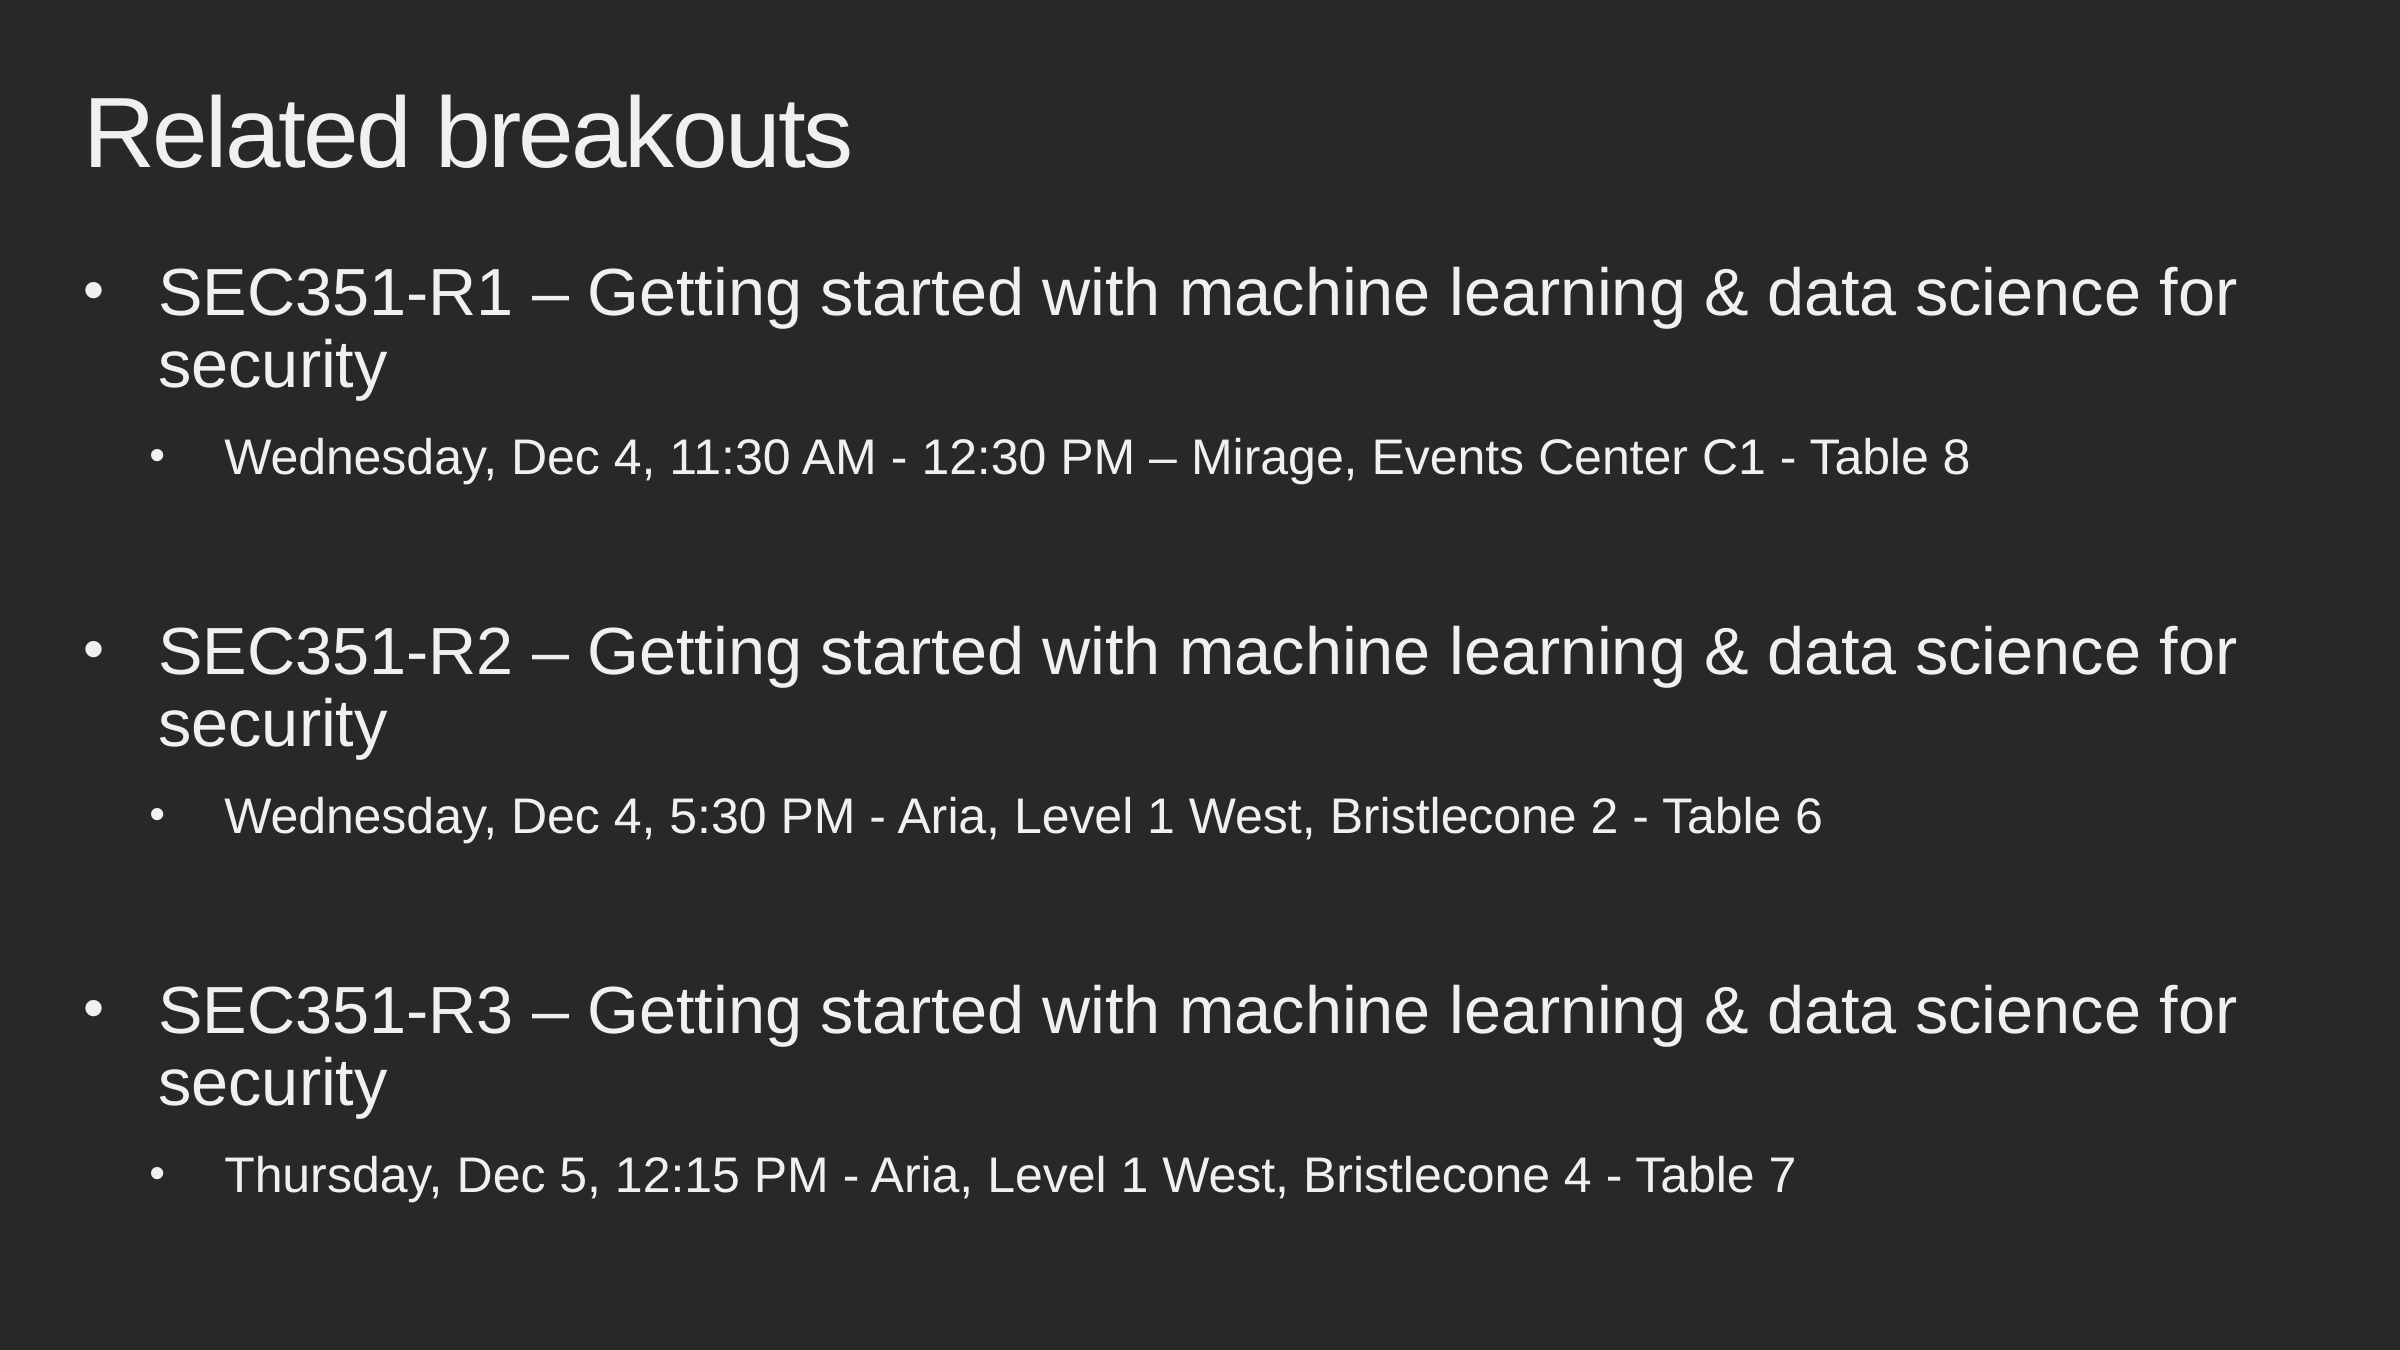

# Related breakouts
SEC351-R1 – Getting started with machine learning & data science for security
Wednesday, Dec 4, 11:30 AM - 12:30 PM – Mirage, Events Center C1 - Table 8

SEC351-R2 – Getting started with machine learning & data science for security
Wednesday, Dec 4, 5:30 PM - Aria, Level 1 West, Bristlecone 2 - Table 6

SEC351-R3 – Getting started with machine learning & data science for security
Thursday, Dec 5, 12:15 PM - Aria, Level 1 West, Bristlecone 4 - Table 7